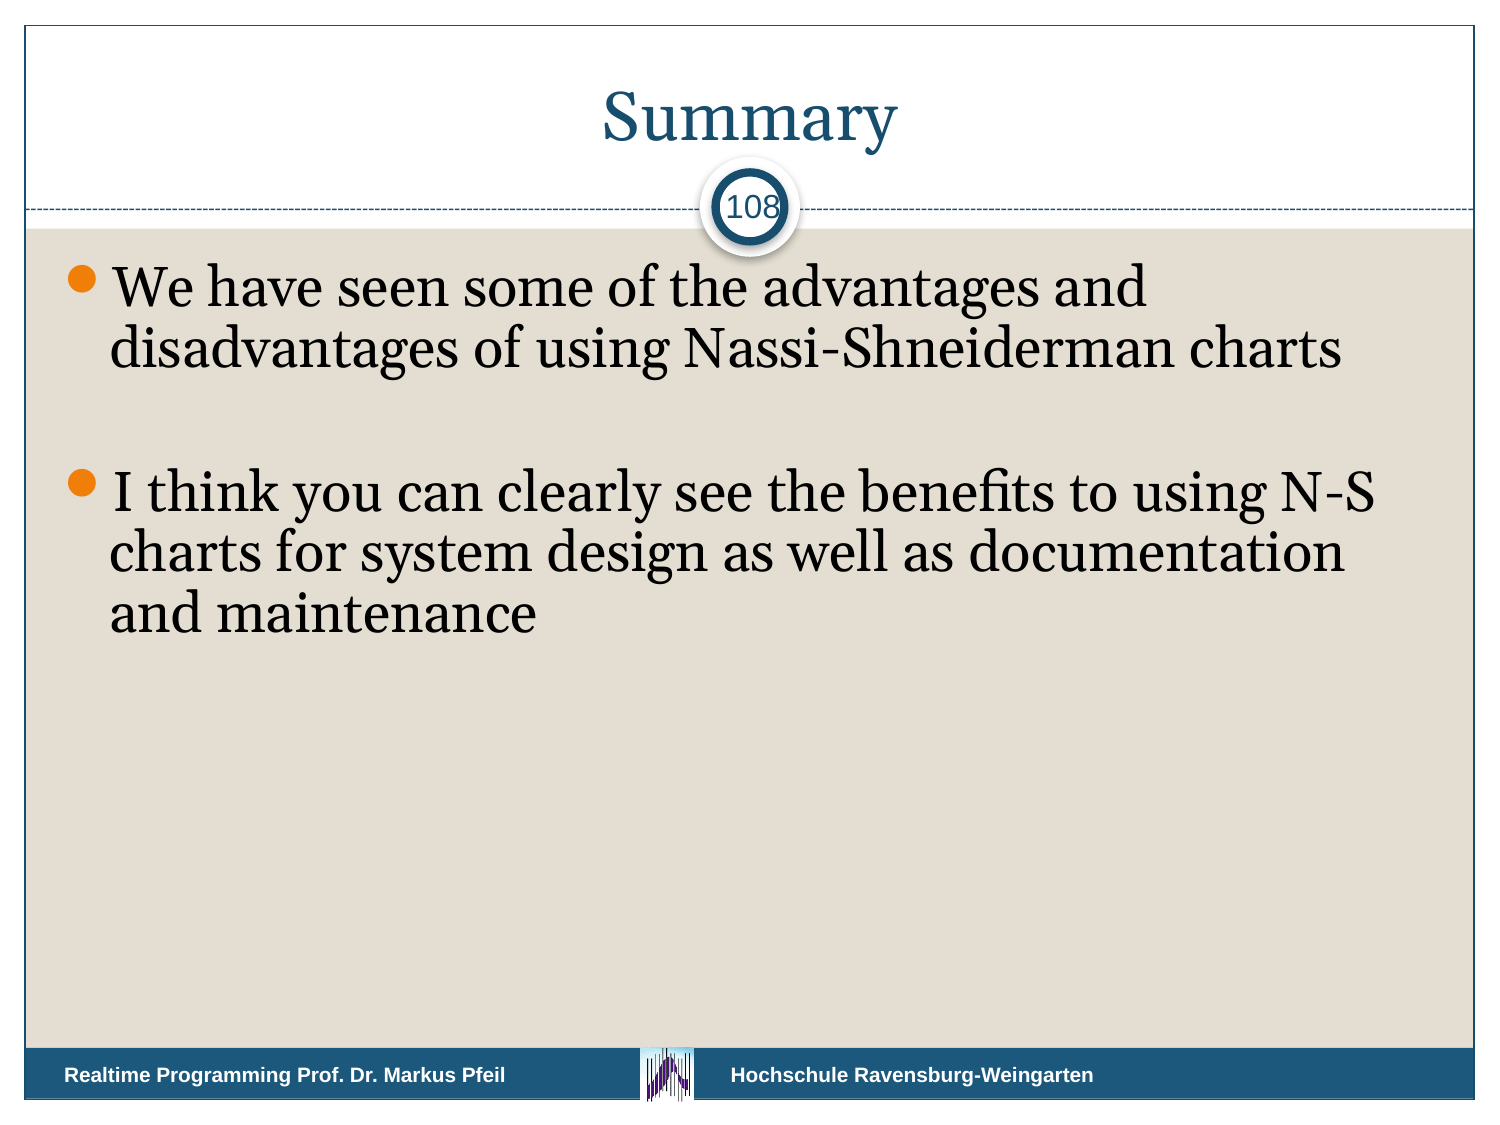

# Summary
108
We have seen some of the advantages and disadvantages of using Nassi-Shneiderman charts

I think you can clearly see the benefits to using N-S charts for system design as well as documentation and maintenance
Realtime Programming Prof. Dr. Markus Pfeil